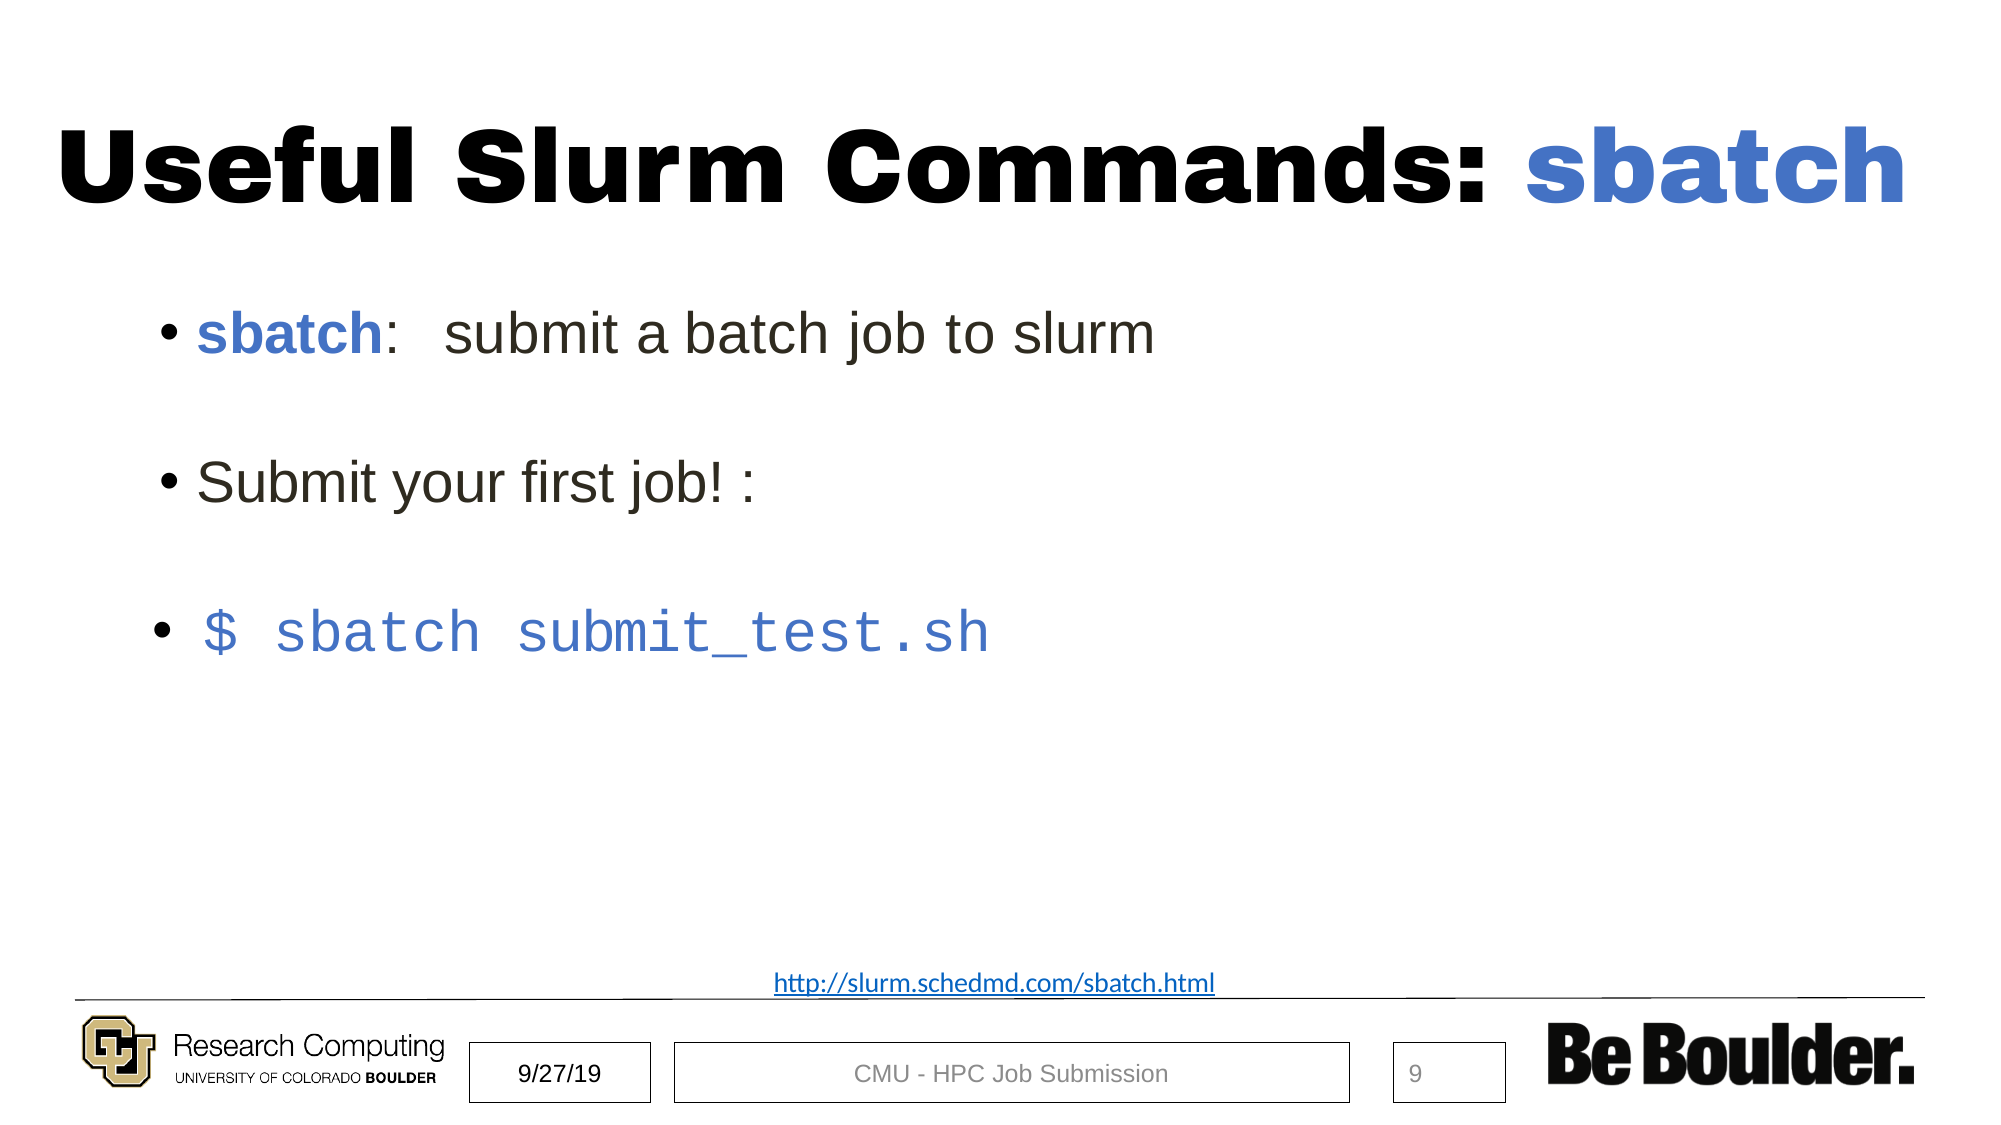

# Useful Slurm Commands: sbatch
sbatch:	submit a batch job to slurm

Submit your first job! :

	$ sbatch submit_test.sh

http://slurm.schedmd.com/sbatch.html
9/27/19
CMU - HPC Job Submission
9